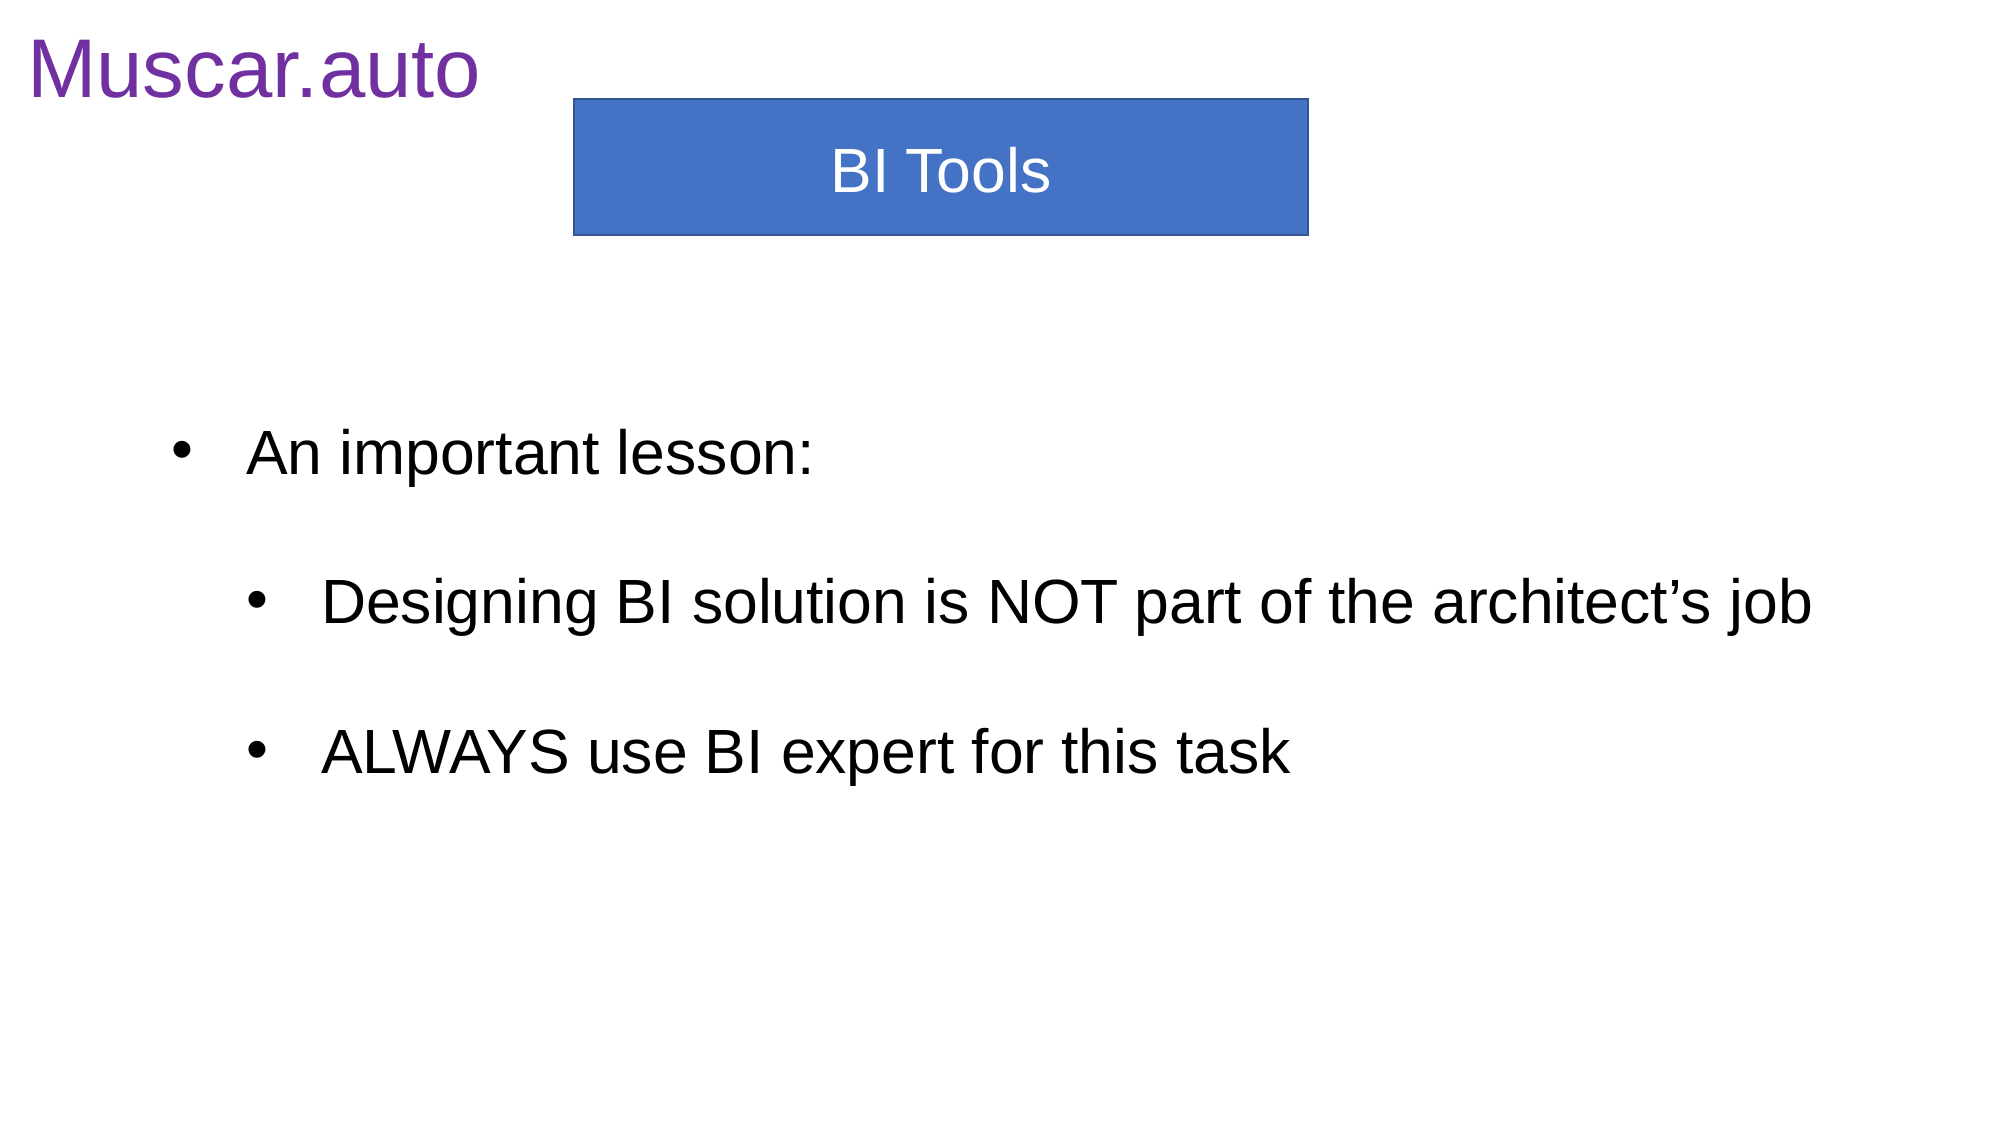

Muscar.auto
BI Tools
An important lesson:
Designing BI solution is NOT part of the architect’s job
ALWAYS use BI expert for this task